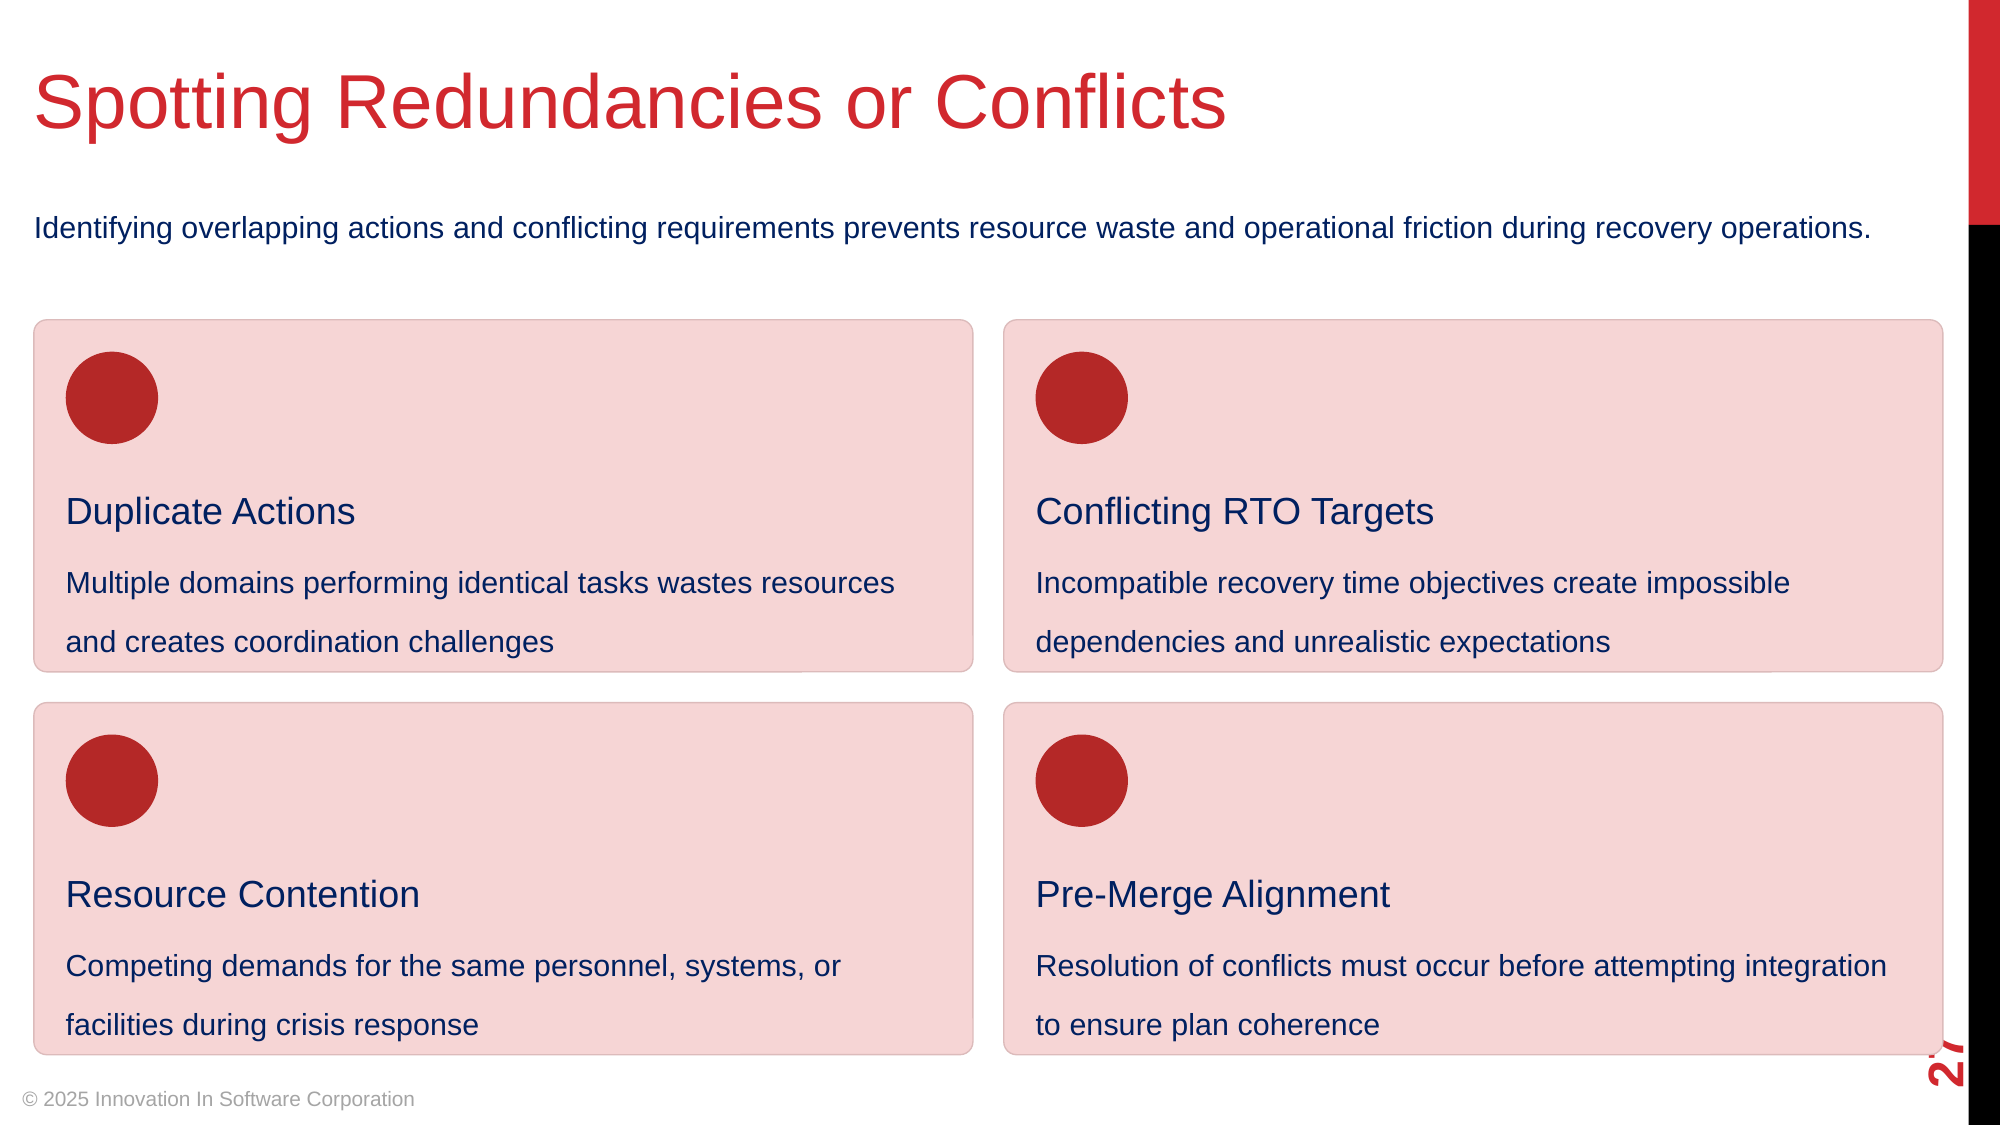

Spotting Redundancies or Conflicts
Identifying overlapping actions and conflicting requirements prevents resource waste and operational friction during recovery operations.

Duplicate Actions
Conflicting RTO Targets
Multiple domains performing identical tasks wastes resources and creates coordination challenges
Incompatible recovery time objectives create impossible dependencies and unrealistic expectations

Resource Contention
Pre-Merge Alignment
Competing demands for the same personnel, systems, or facilities during crisis response
Resolution of conflicts must occur before attempting integration to ensure plan coherence
27
© 2025 Innovation In Software Corporation